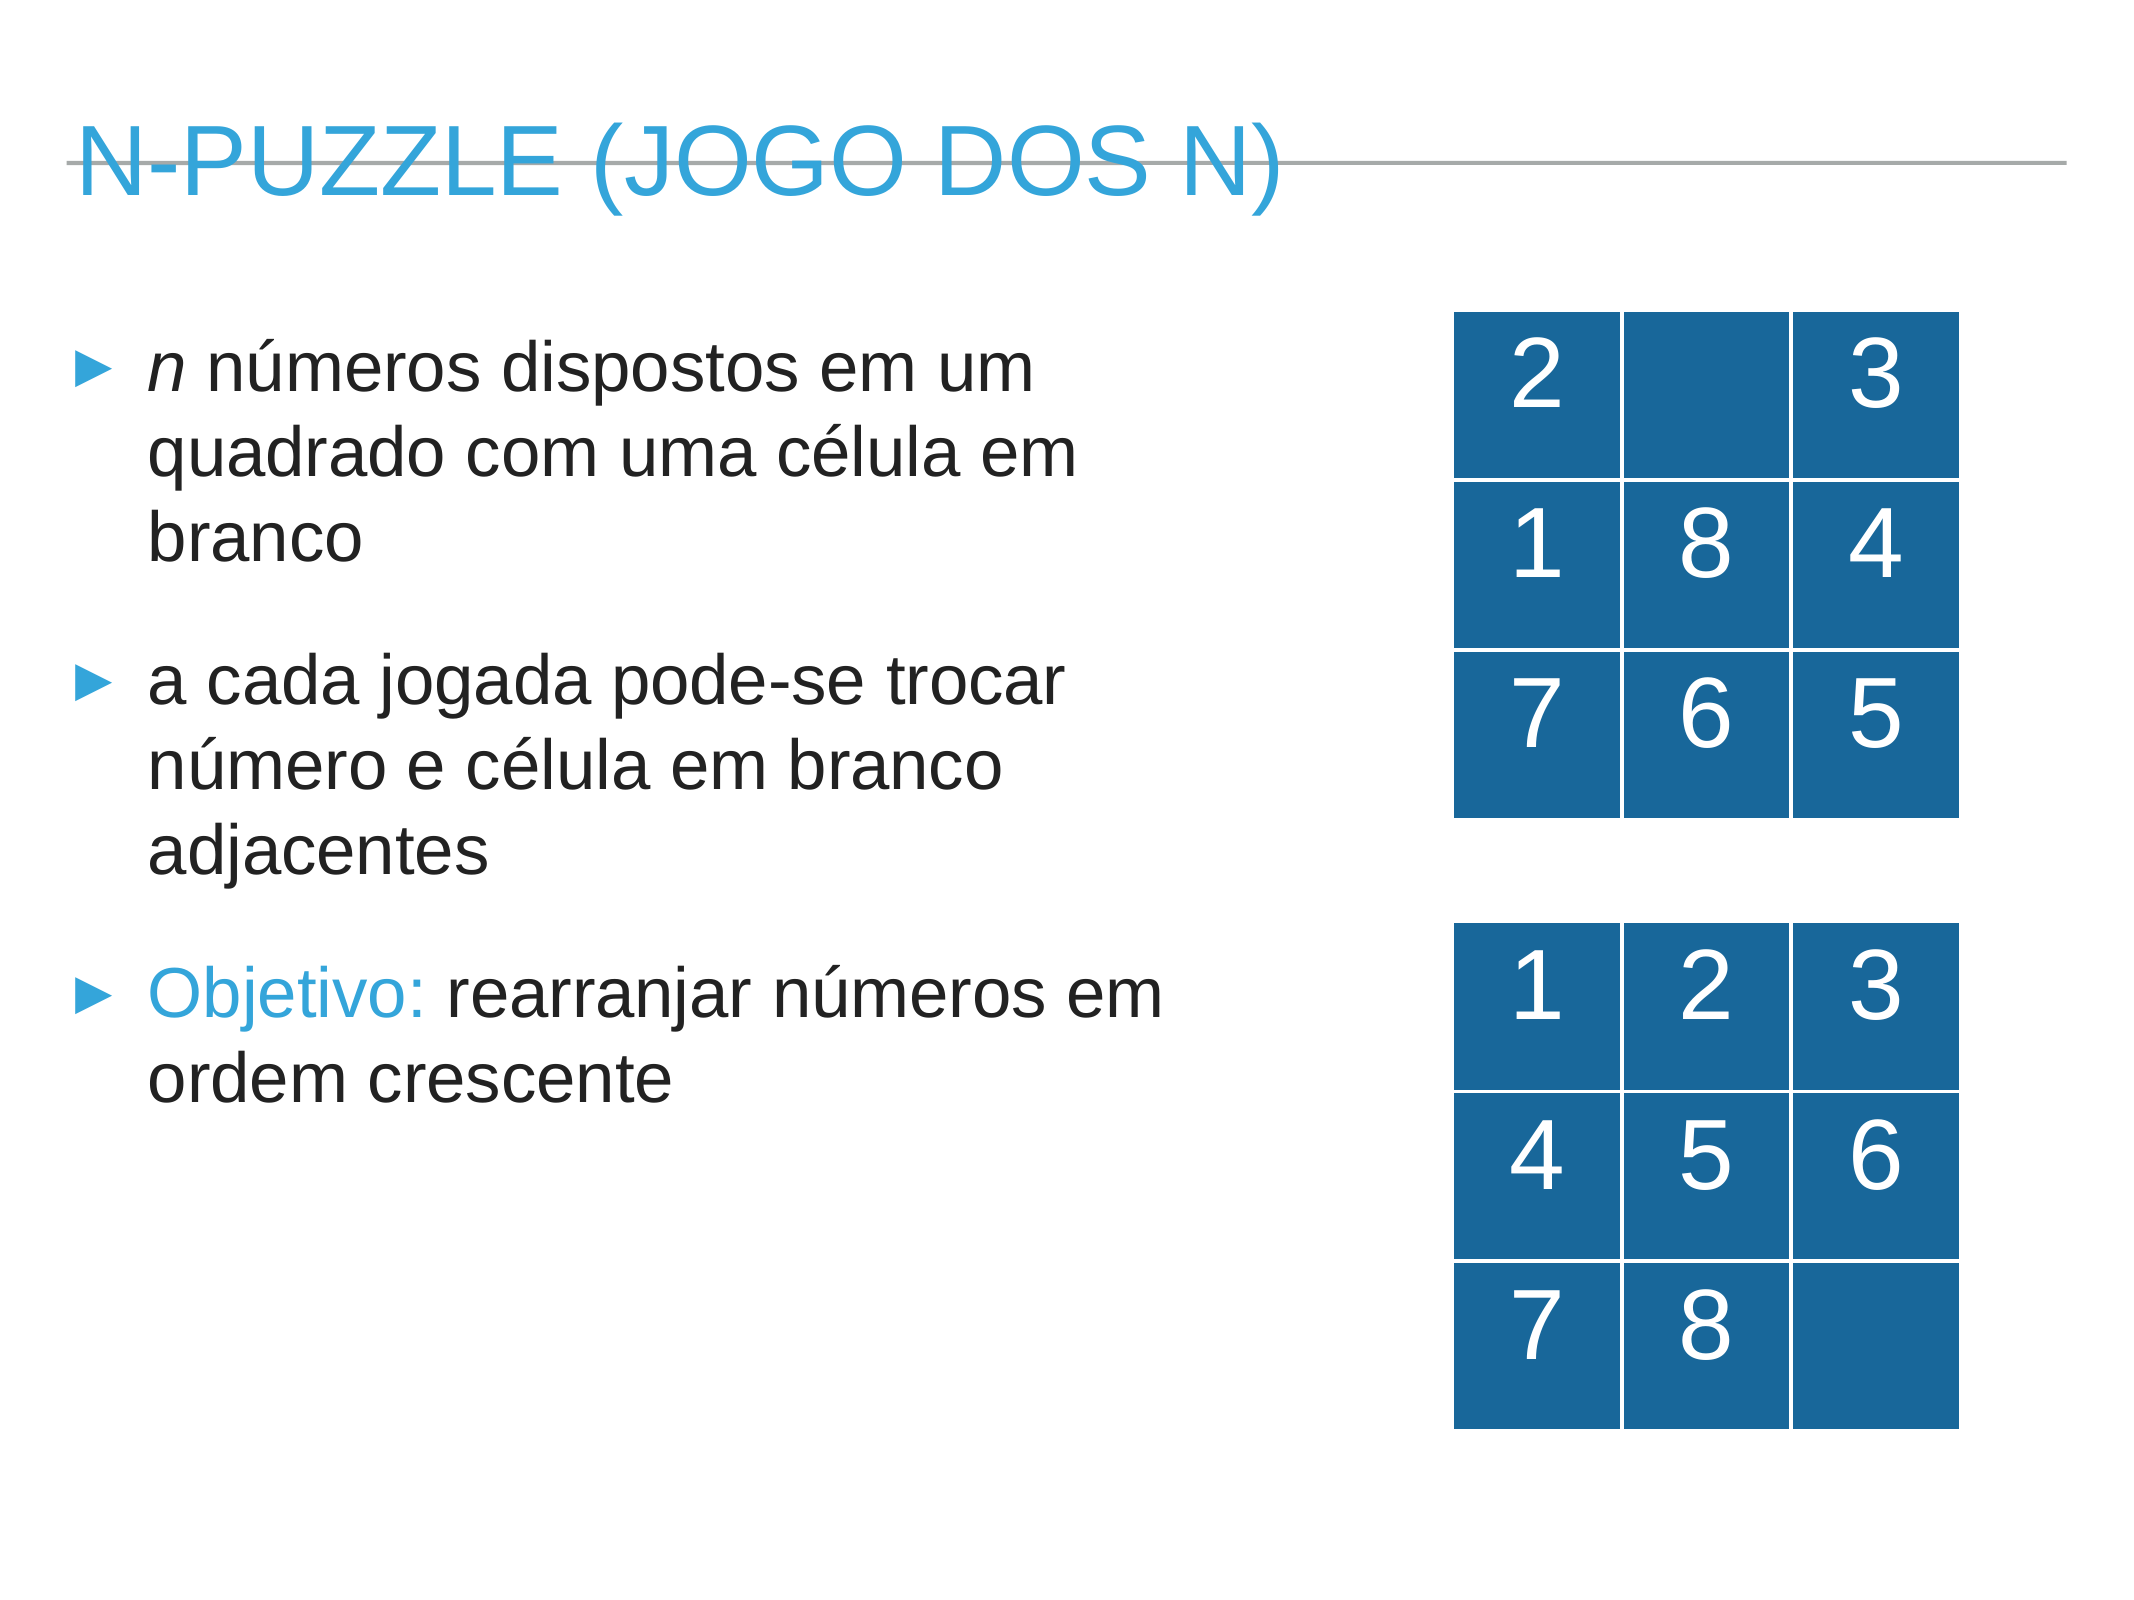

n-puzzle (jogo dos n)
| 2 |  | 3 |
| --- | --- | --- |
| 1 | 8 | 4 |
| 7 | 6 | 5 |
n números dispostos em um quadrado com uma célula em branco
a cada jogada pode-se trocar número e célula em branco adjacentes
Objetivo: rearranjar números em ordem crescente
| 1 | 2 | 3 |
| --- | --- | --- |
| 4 | 5 | 6 |
| 7 | 8 |  |